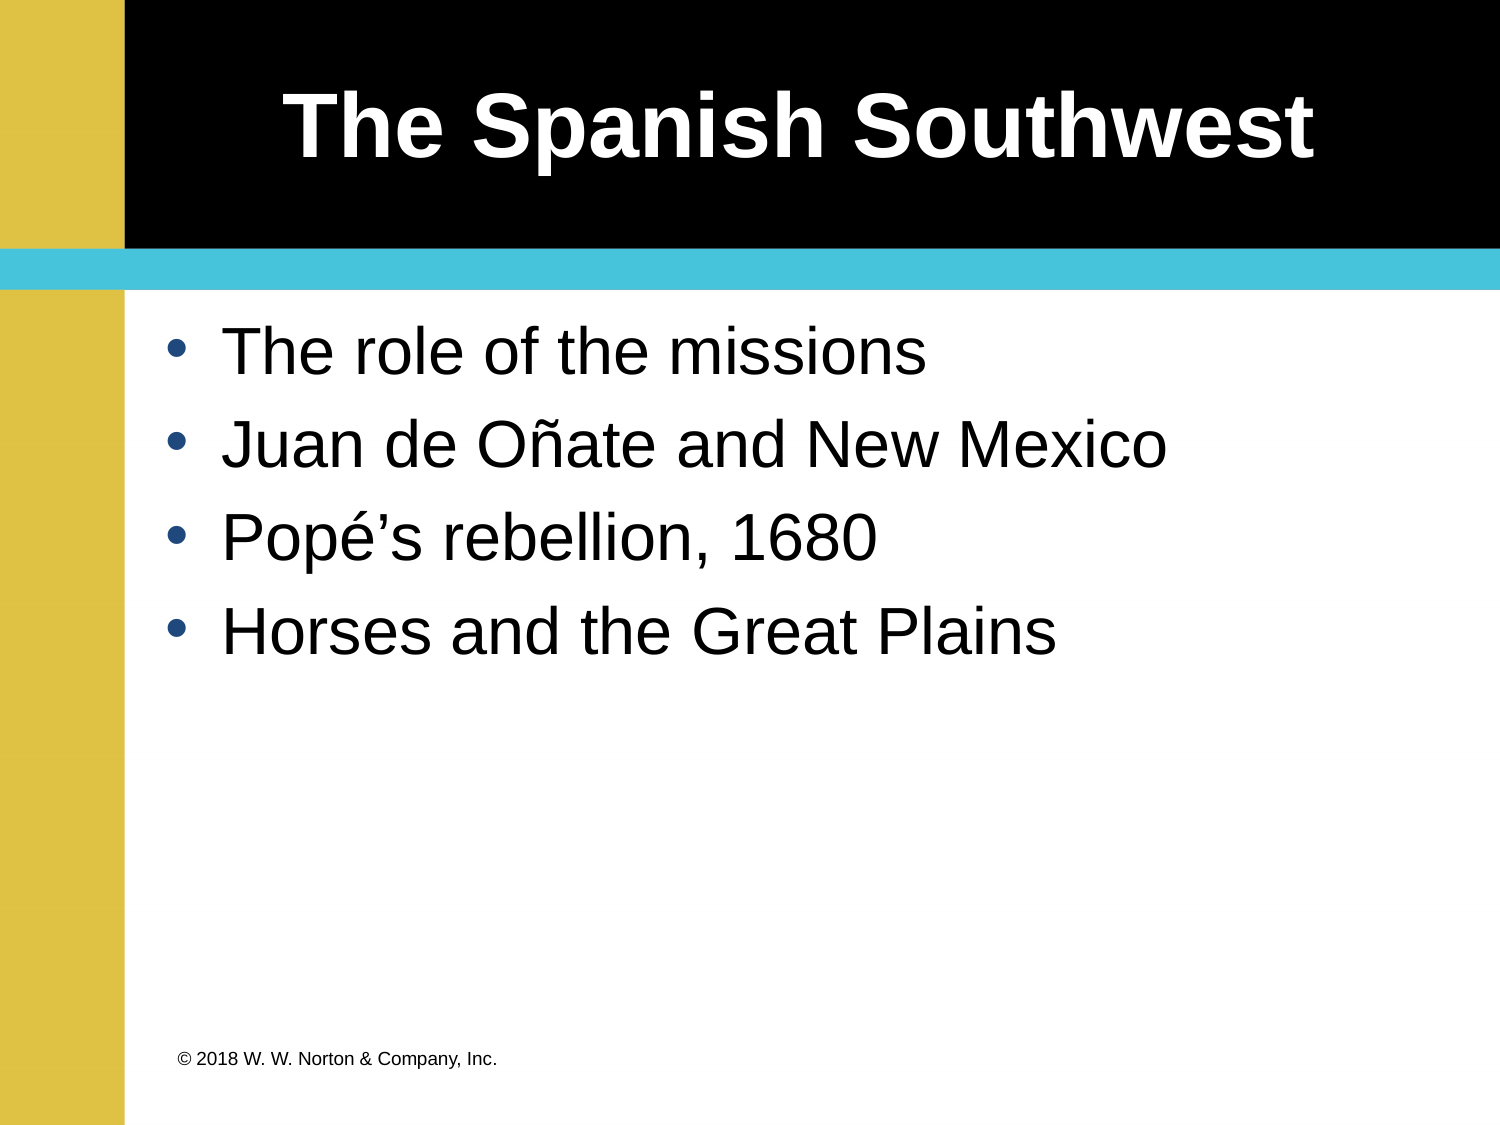

# The Spanish Southwest
The role of the missions
Juan de Oñate and New Mexico
Popé’s rebellion, 1680
Horses and the Great Plains